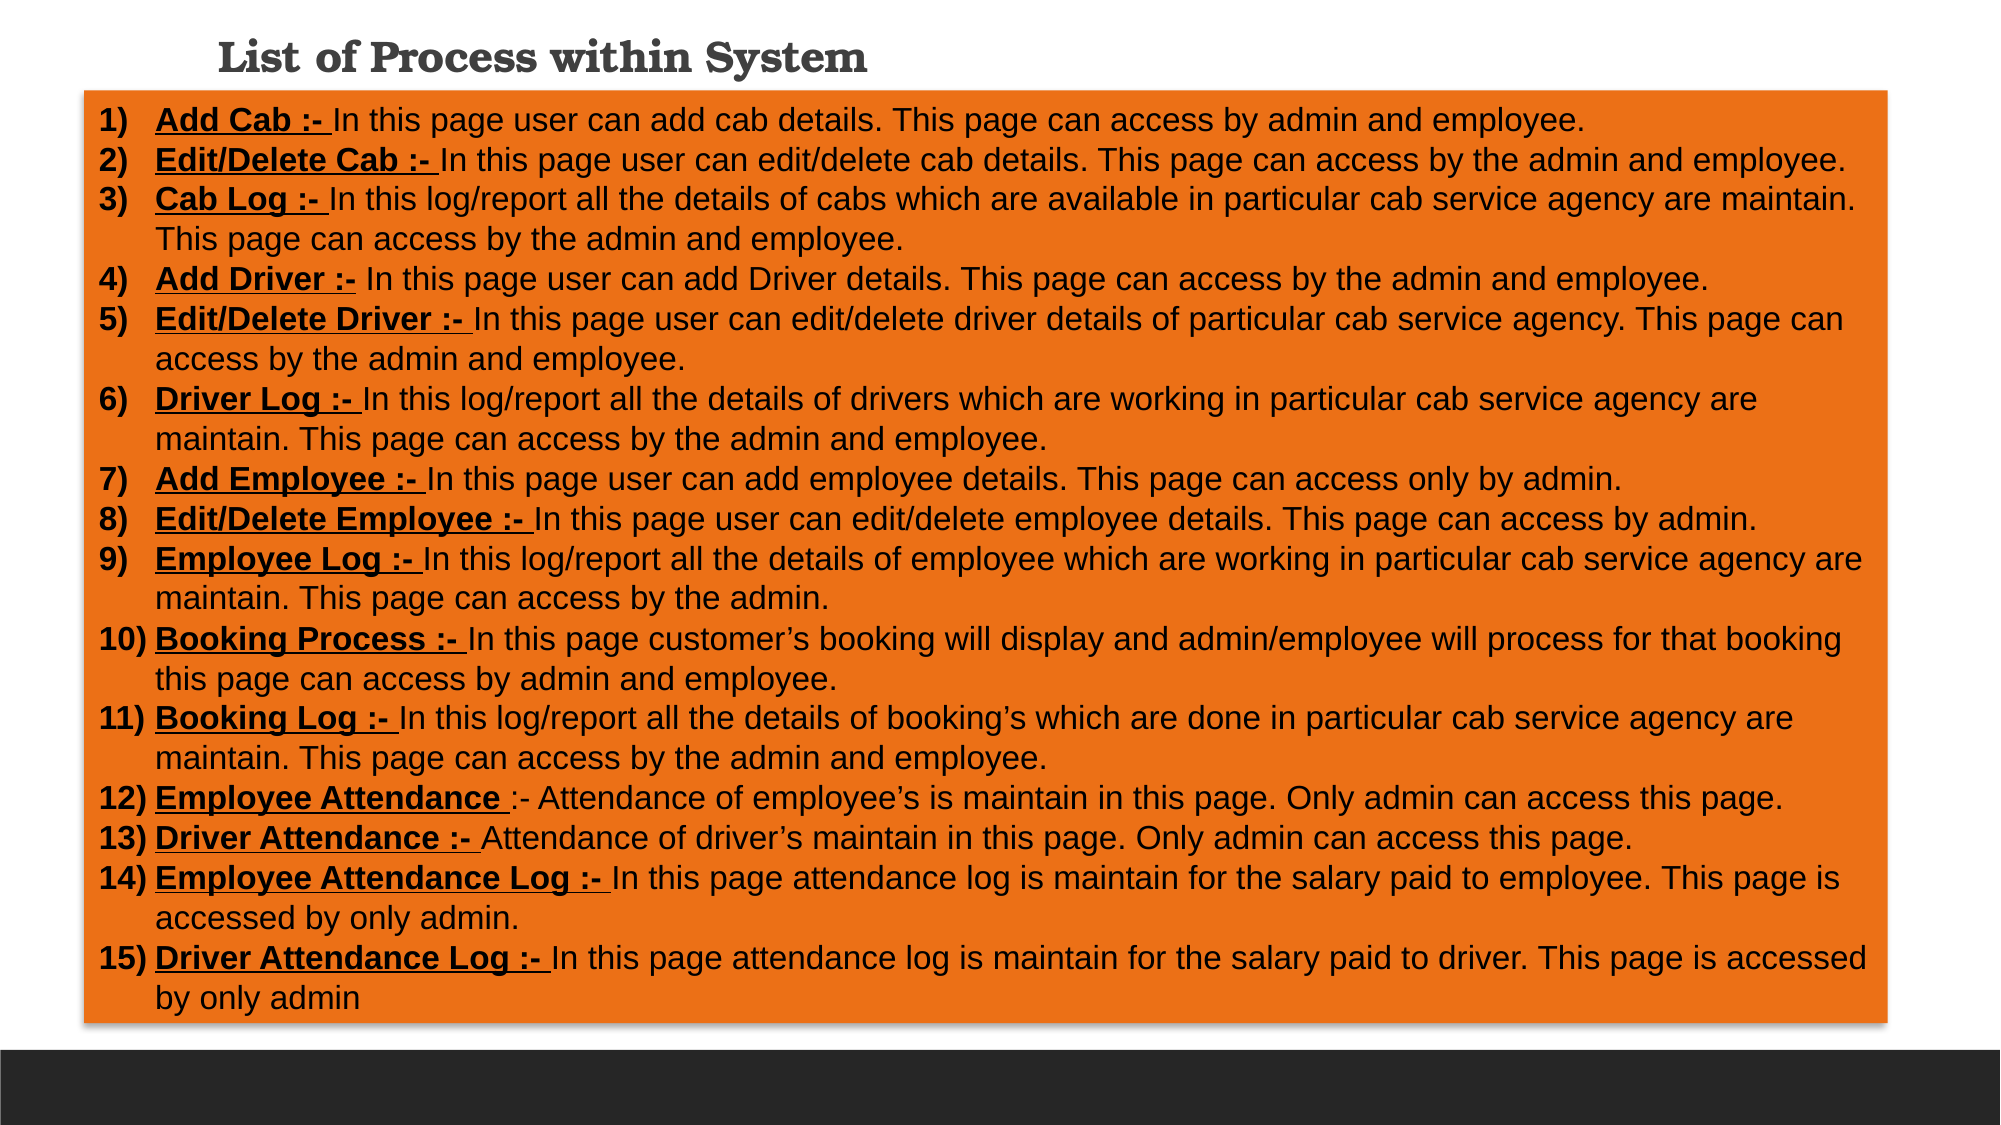

List of Process within System
Add Cab :- In this page user can add cab details. This page can access by admin and employee.
Edit/Delete Cab :- In this page user can edit/delete cab details. This page can access by the admin and employee.
Cab Log :- In this log/report all the details of cabs which are available in particular cab service agency are maintain. This page can access by the admin and employee.
Add Driver :- In this page user can add Driver details. This page can access by the admin and employee.
Edit/Delete Driver :- In this page user can edit/delete driver details of particular cab service agency. This page can access by the admin and employee.
Driver Log :- In this log/report all the details of drivers which are working in particular cab service agency are maintain. This page can access by the admin and employee.
Add Employee :- In this page user can add employee details. This page can access only by admin.
Edit/Delete Employee :- In this page user can edit/delete employee details. This page can access by admin.
Employee Log :- In this log/report all the details of employee which are working in particular cab service agency are maintain. This page can access by the admin.
Booking Process :- In this page customer’s booking will display and admin/employee will process for that booking this page can access by admin and employee.
Booking Log :- In this log/report all the details of booking’s which are done in particular cab service agency are maintain. This page can access by the admin and employee.
Employee Attendance :- Attendance of employee’s is maintain in this page. Only admin can access this page.
Driver Attendance :- Attendance of driver’s maintain in this page. Only admin can access this page.
Employee Attendance Log :- In this page attendance log is maintain for the salary paid to employee. This page is accessed by only admin.
Driver Attendance Log :- In this page attendance log is maintain for the salary paid to driver. This page is accessed by only admin